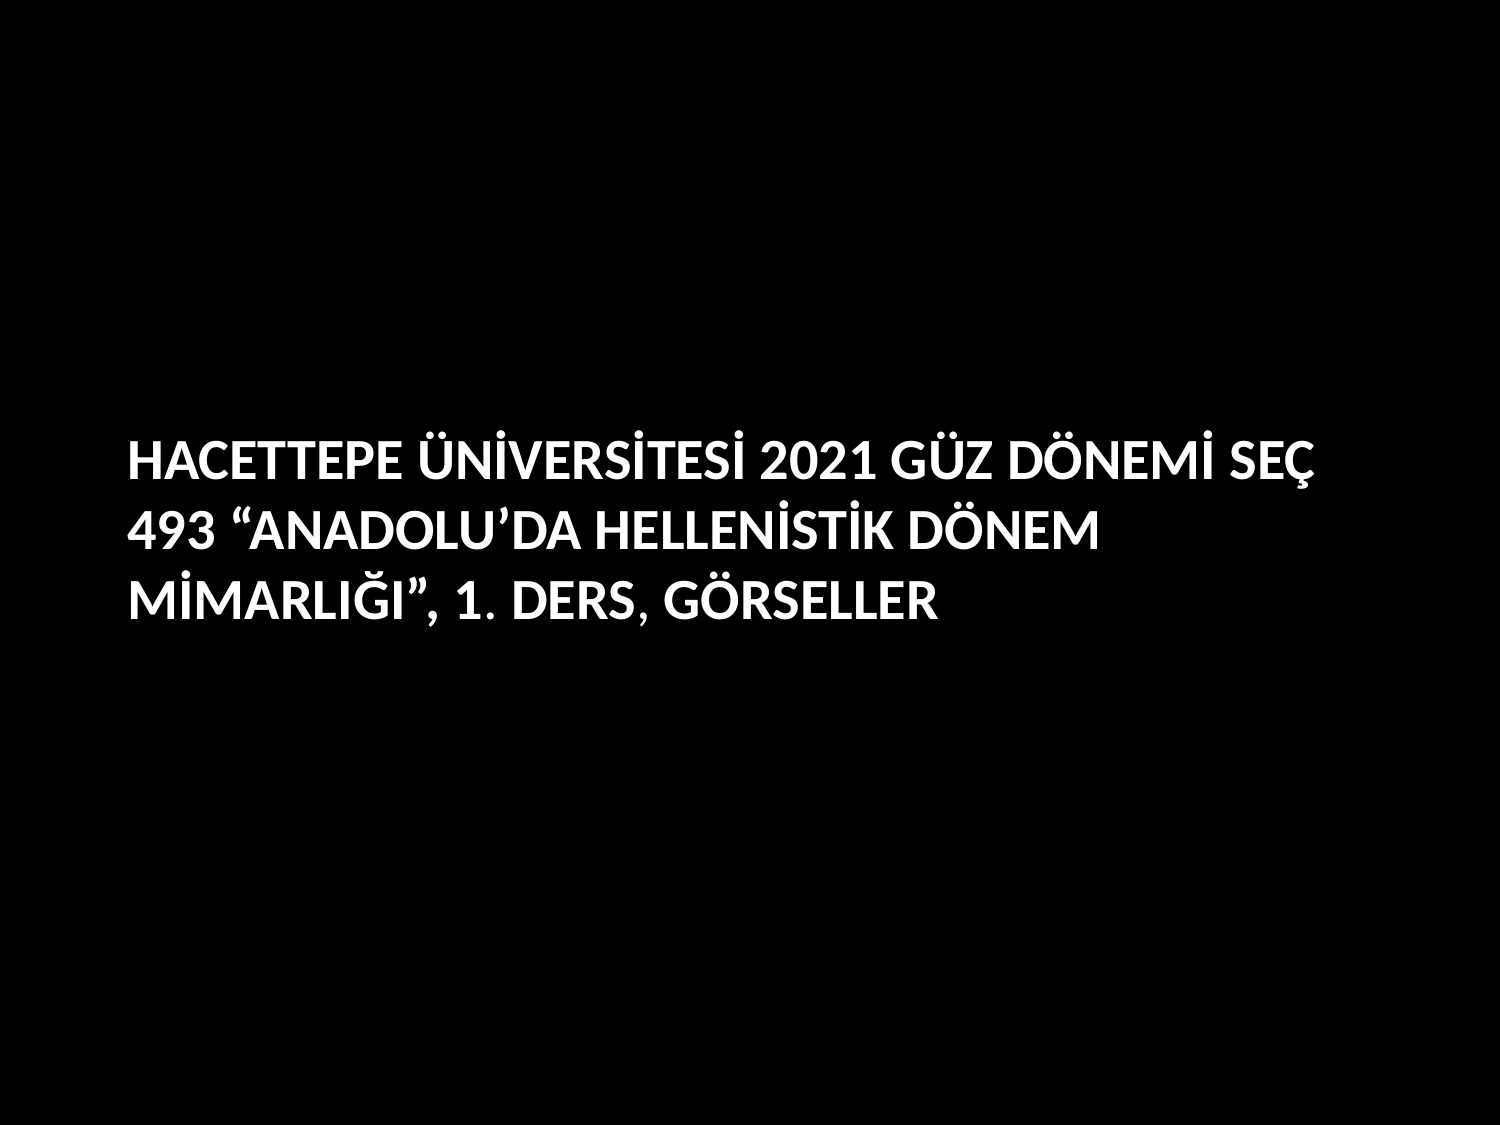

# HACETTEPE ÜNİVERSİTESİ 2021 GÜZ DÖNEMİ SEÇ 493 “ANADOLU’DA HELLENİSTİK DÖNEM MİMARLIĞI”, 1. DERS, GÖRSELLER